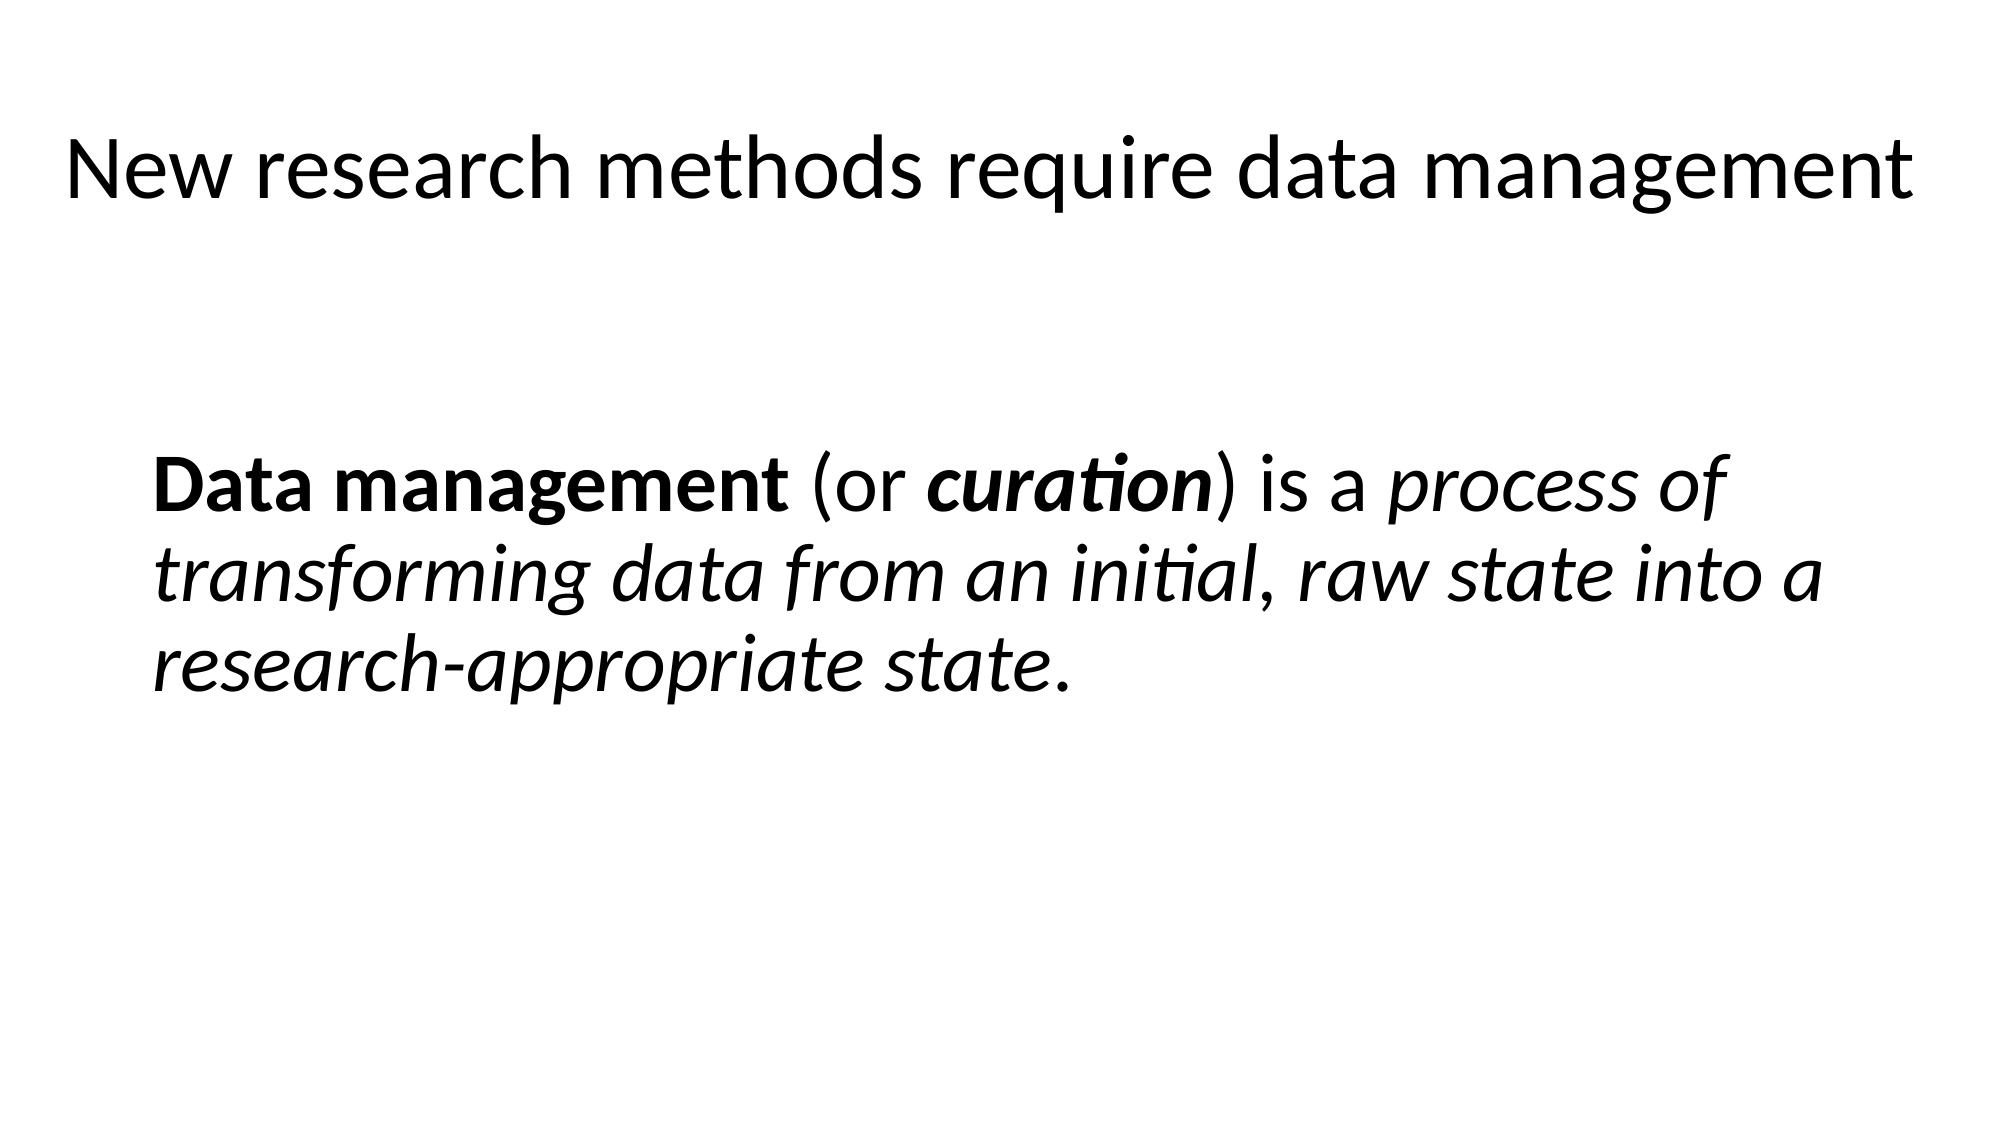

# New research methods require data management
Data management (or curation) is a process of transforming data from an initial, raw state into a research-appropriate state.